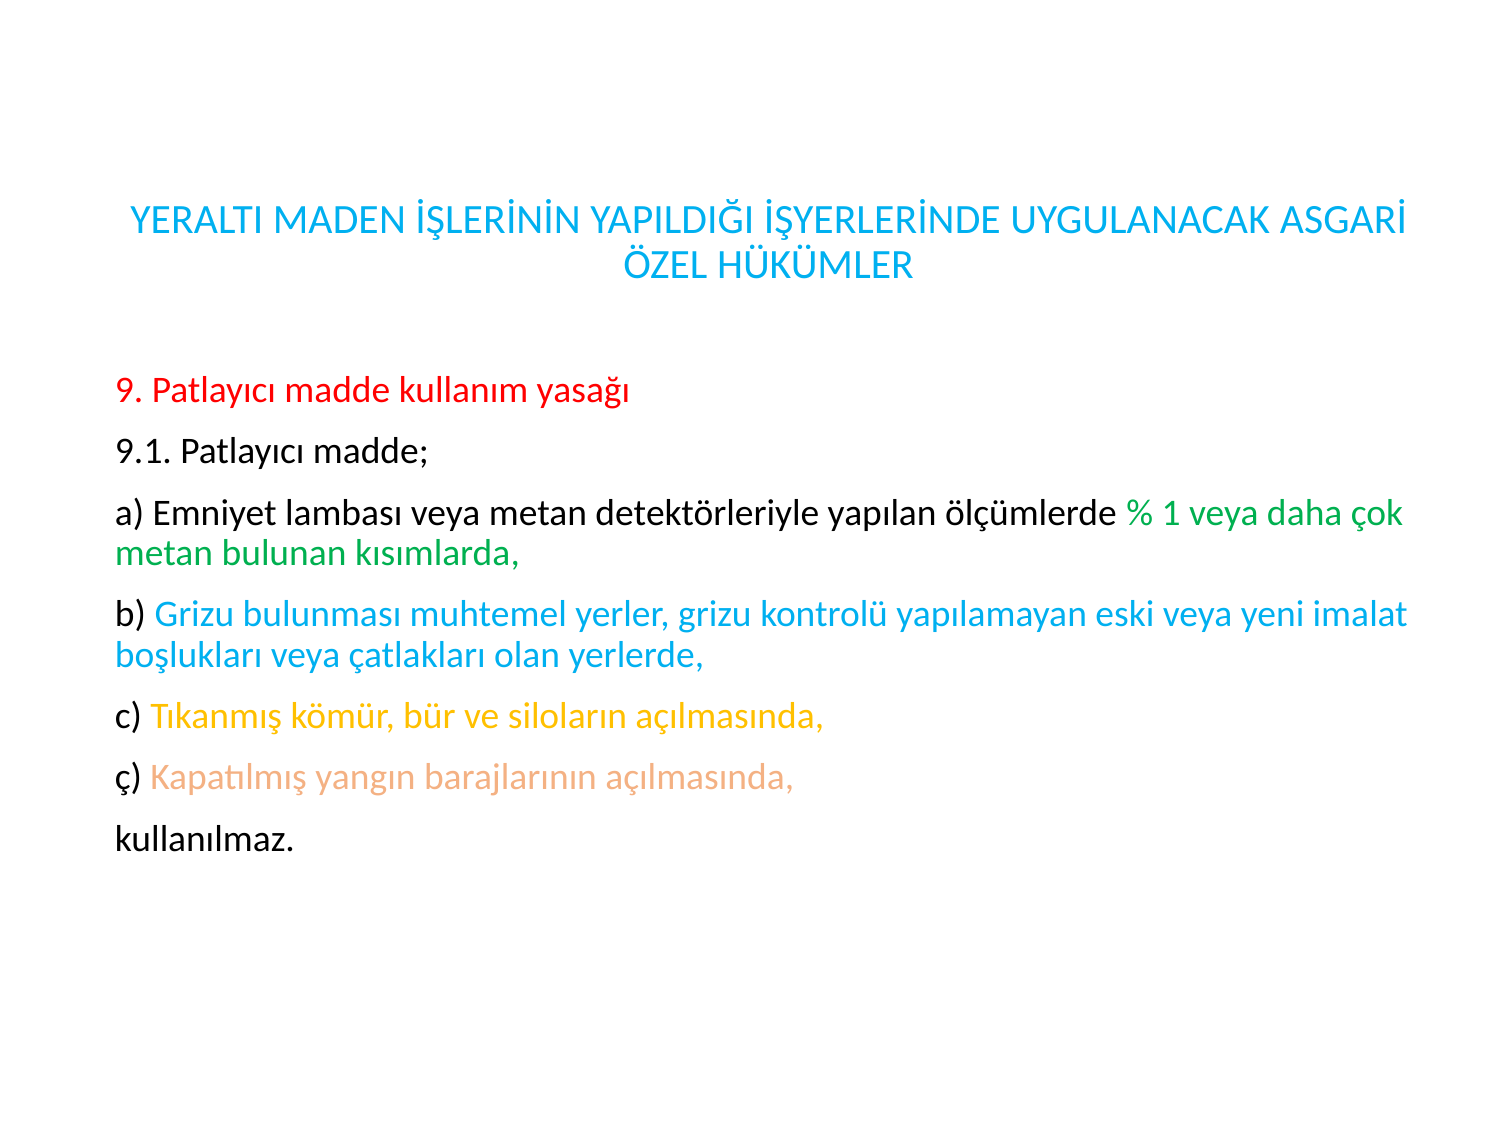

# YERALTI MADEN İŞLERİNİN YAPILDIĞI İŞYERLERİNDE UYGULANACAK ASGARİ ÖZEL HÜKÜMLER
9. Patlayıcı madde kullanım yasağı
9.1. Patlayıcı madde;
a) Emniyet lambası veya metan detektörleriyle yapılan ölçümlerde % 1 veya daha çok metan bulunan kısımlarda,
b) Grizu bulunması muhtemel yerler, grizu kontrolü yapılamayan eski veya yeni imalat boşlukları veya çatlakları olan yerlerde,
c) Tıkanmış kömür, bür ve siloların açılmasında,
ç) Kapatılmış yangın barajlarının açılmasında,
kullanılmaz.